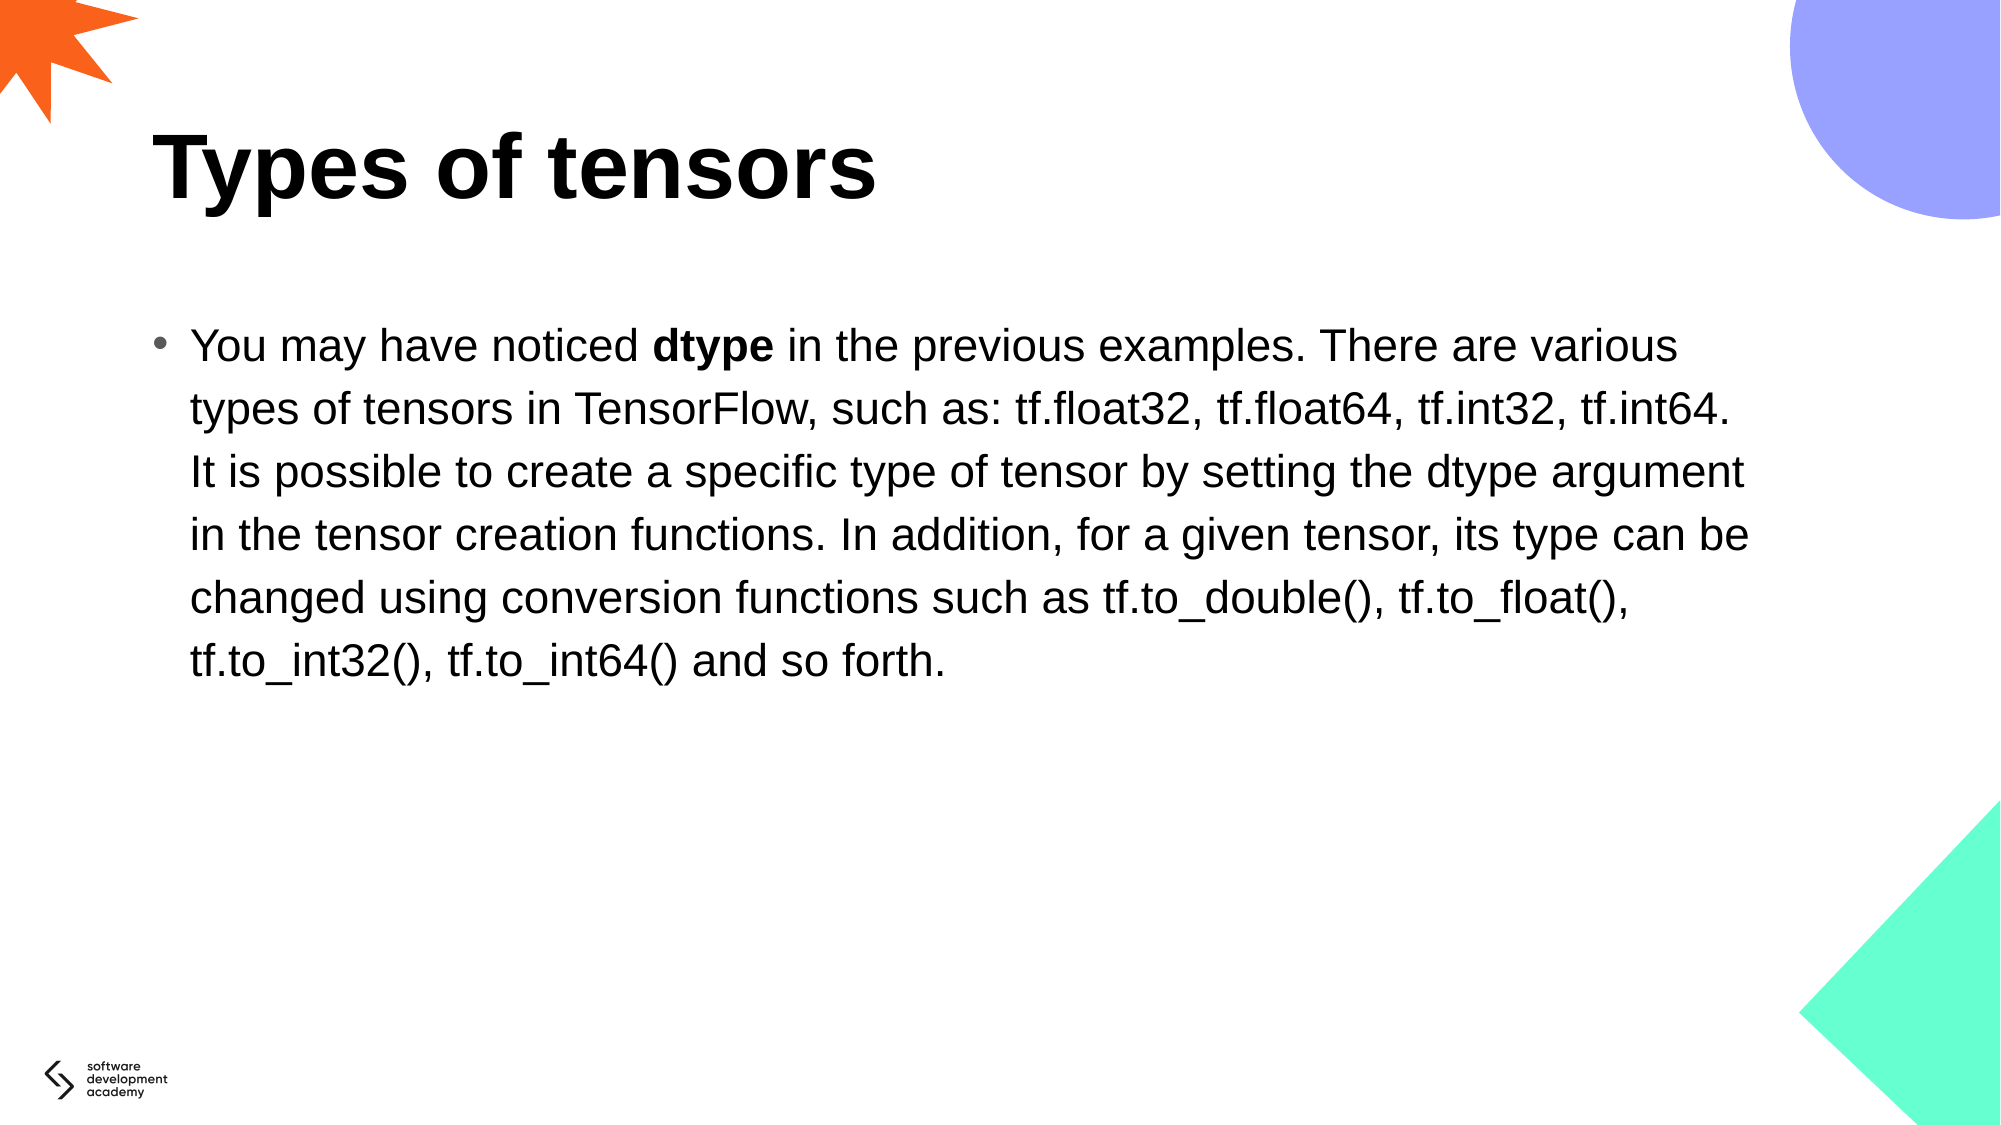

# Types of tensors
You may have noticed dtype in the previous examples. There are various types of tensors in TensorFlow, such as: tf.float32, tf.float64, tf.int32, tf.int64. It is possible to create a specific type of tensor by setting the dtype argument in the tensor creation functions. In addition, for a given tensor, its type can be changed using conversion functions such as tf.to_double(), tf.to_float(), tf.to_int32(), tf.to_int64() and so forth.